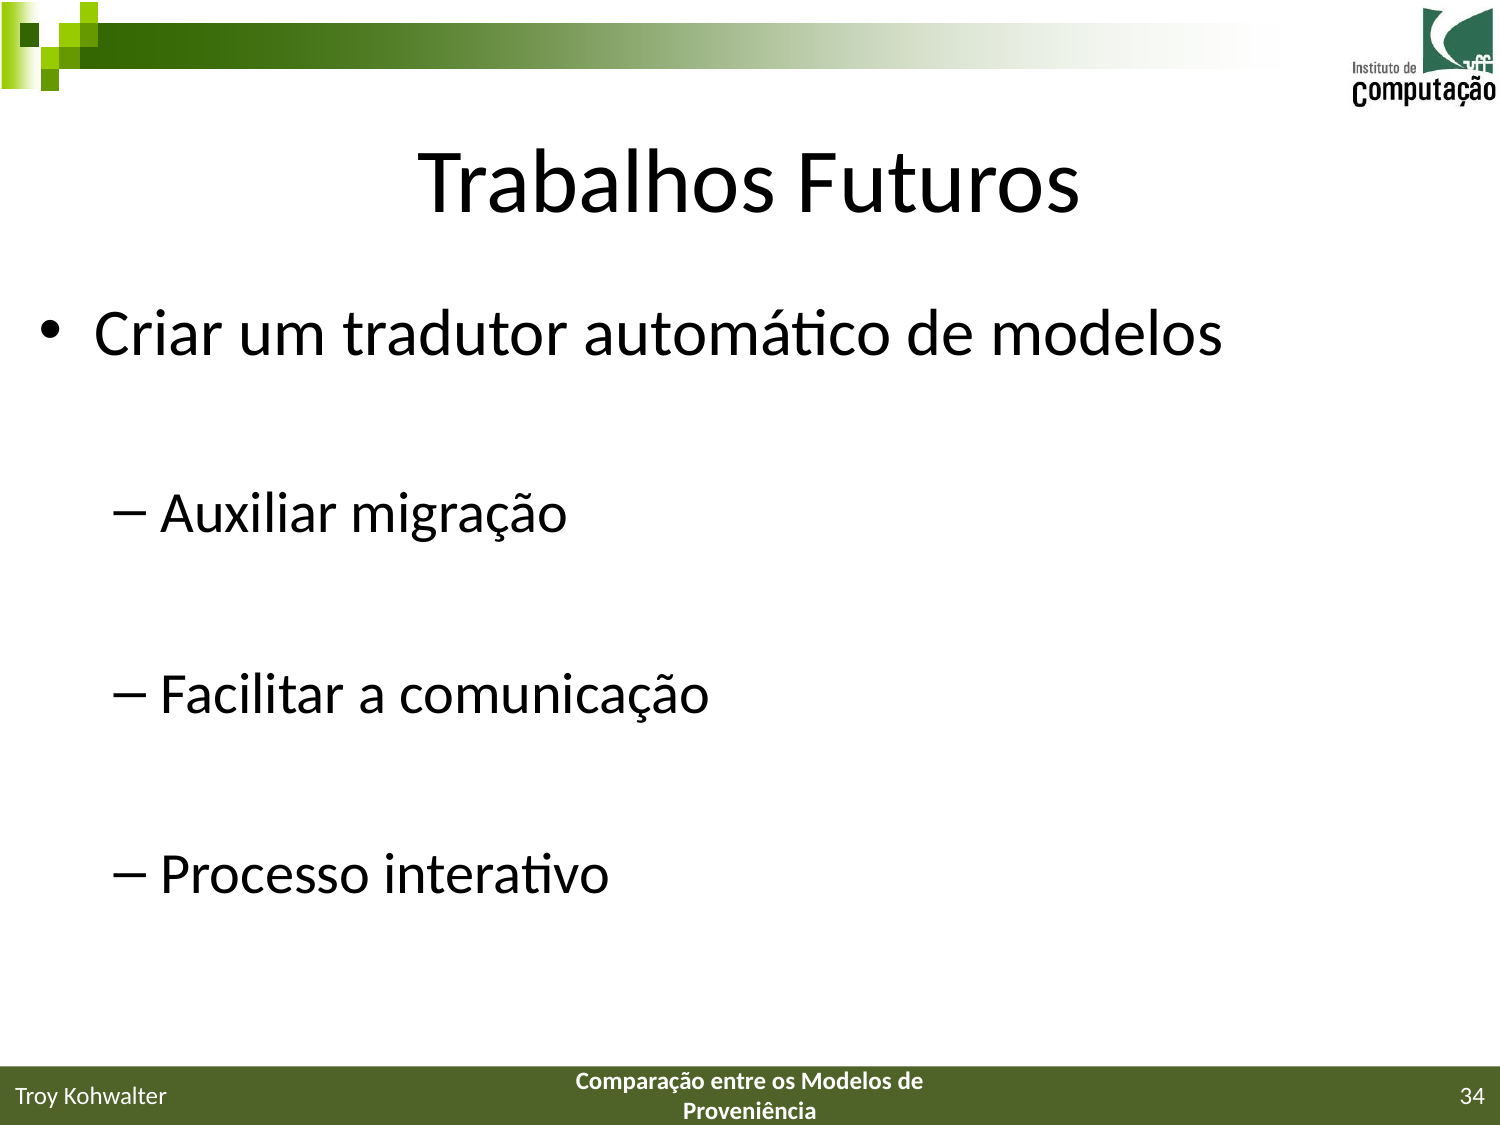

# Trabalhos Futuros
Criar um tradutor automático de modelos

Auxiliar migração

Facilitar a comunicação

Processo interativo
Troy Kohwalter
Comparação entre os Modelos de Proveniência
34